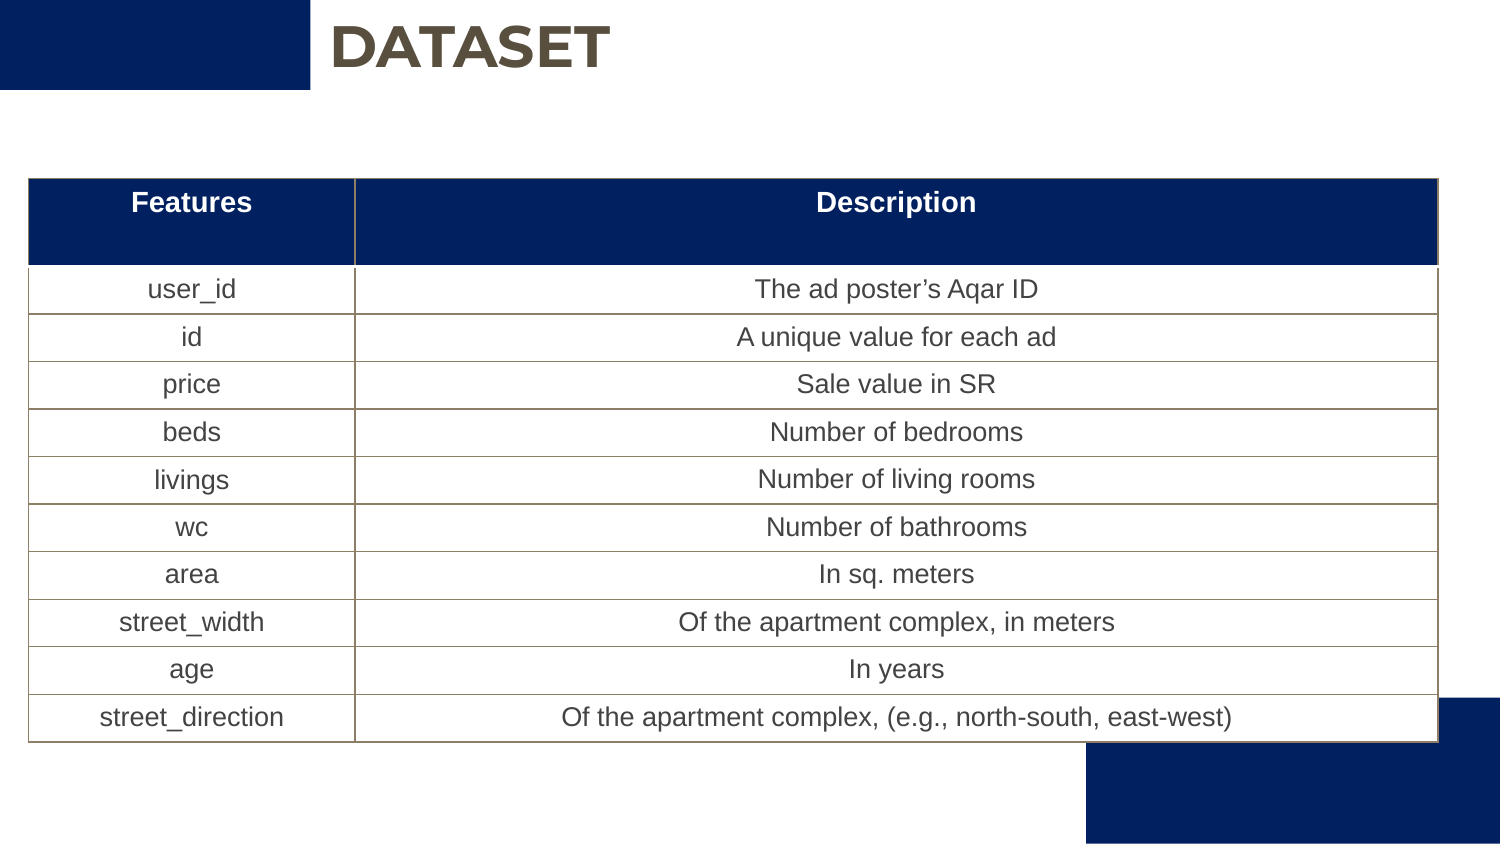

DATASET
| Features | Description |
| --- | --- |
| user\_id | The ad poster’s Aqar ID |
| id | A unique value for each ad |
| price | Sale value in SR |
| beds | Number of bedrooms |
| livings | Number of living rooms |
| wc | Number of bathrooms |
| area | In sq. meters |
| street\_width | Of the apartment complex, in meters |
| age | In years |
| street\_direction | Of the apartment complex, (e.g., north-south, east-west) |